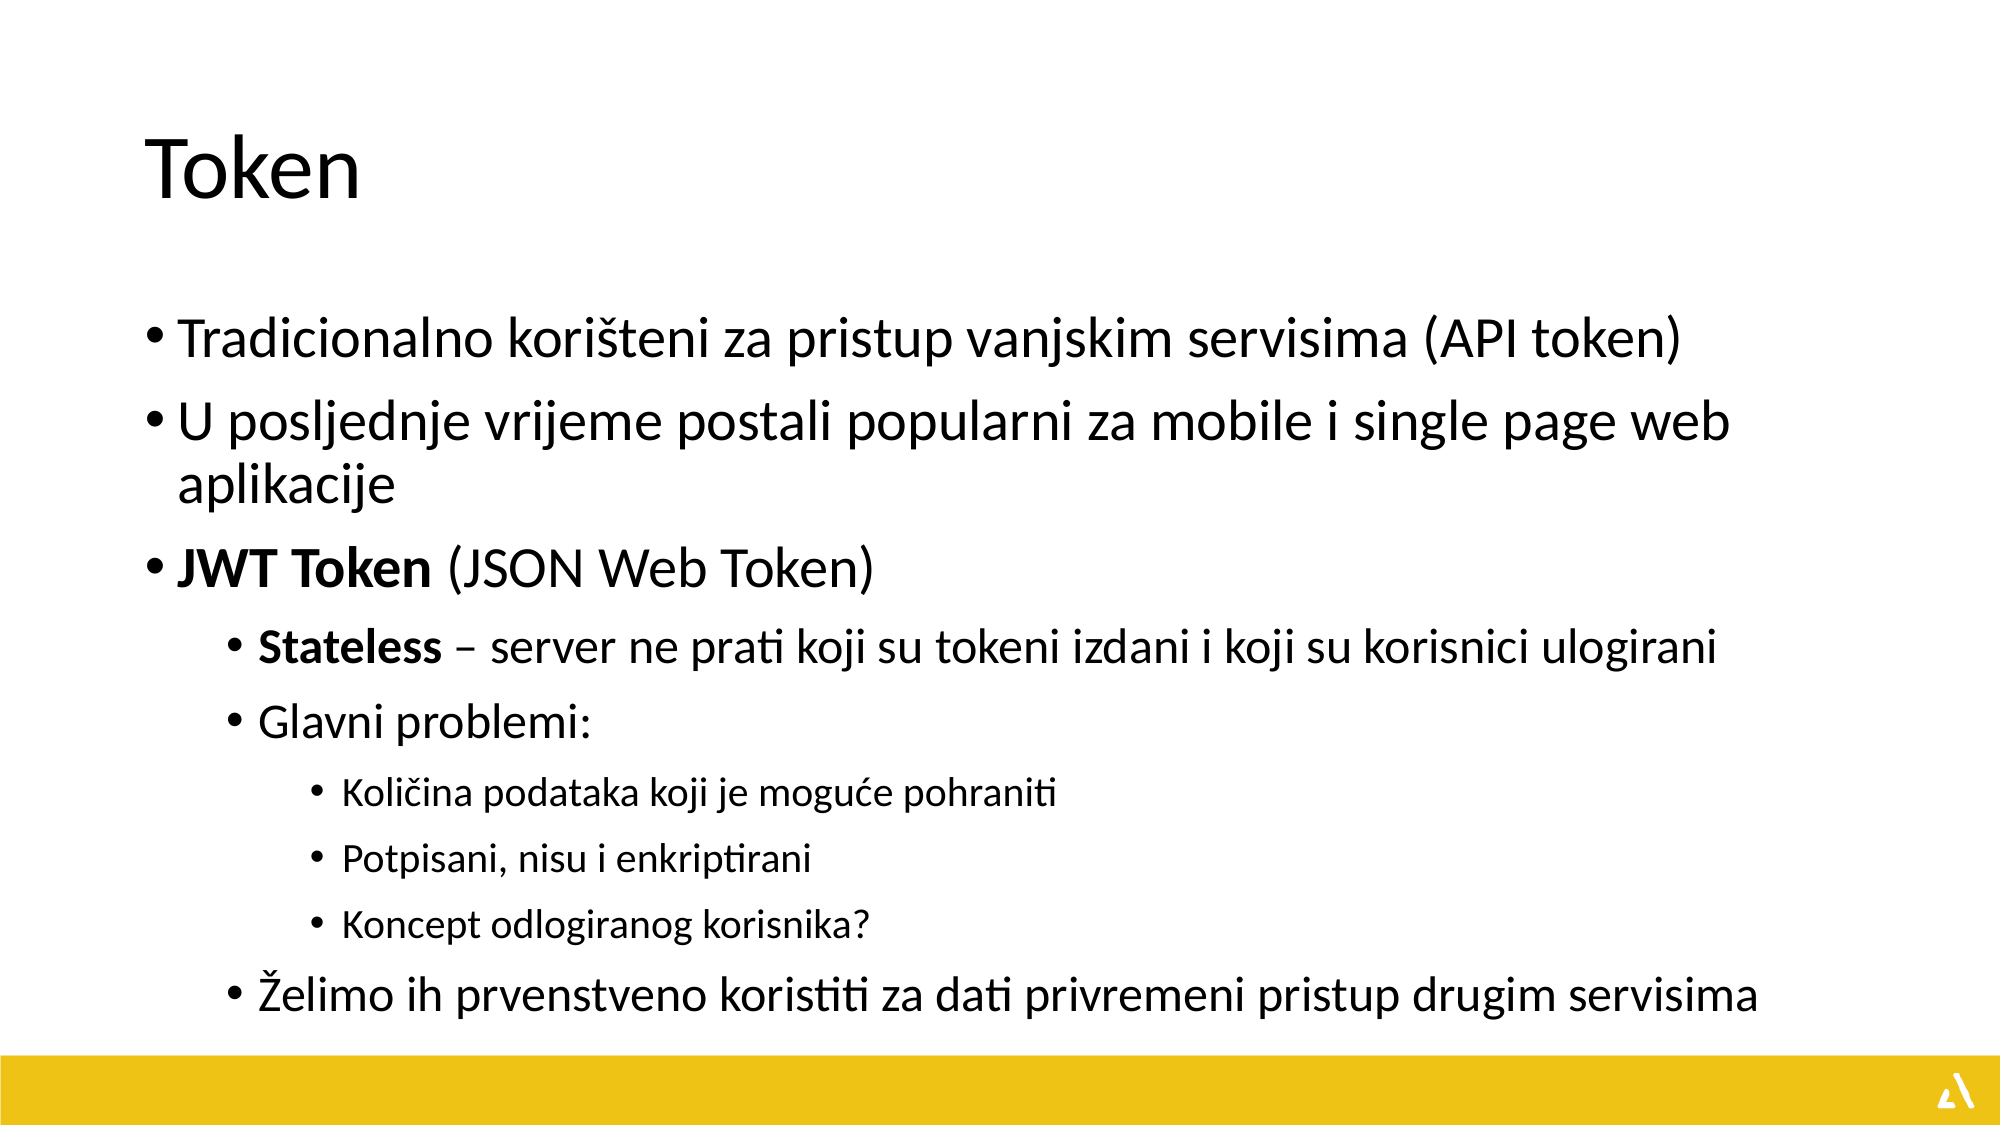

# Token
Tradicionalno korišteni za pristup vanjskim servisima (API token)
U posljednje vrijeme postali popularni za mobile i single page web aplikacije
JWT Token (JSON Web Token)
Stateless – server ne prati koji su tokeni izdani i koji su korisnici ulogirani
Glavni problemi:
Količina podataka koji je moguće pohraniti
Potpisani, nisu i enkriptirani
Koncept odlogiranog korisnika?
Želimo ih prvenstveno koristiti za dati privremeni pristup drugim servisima